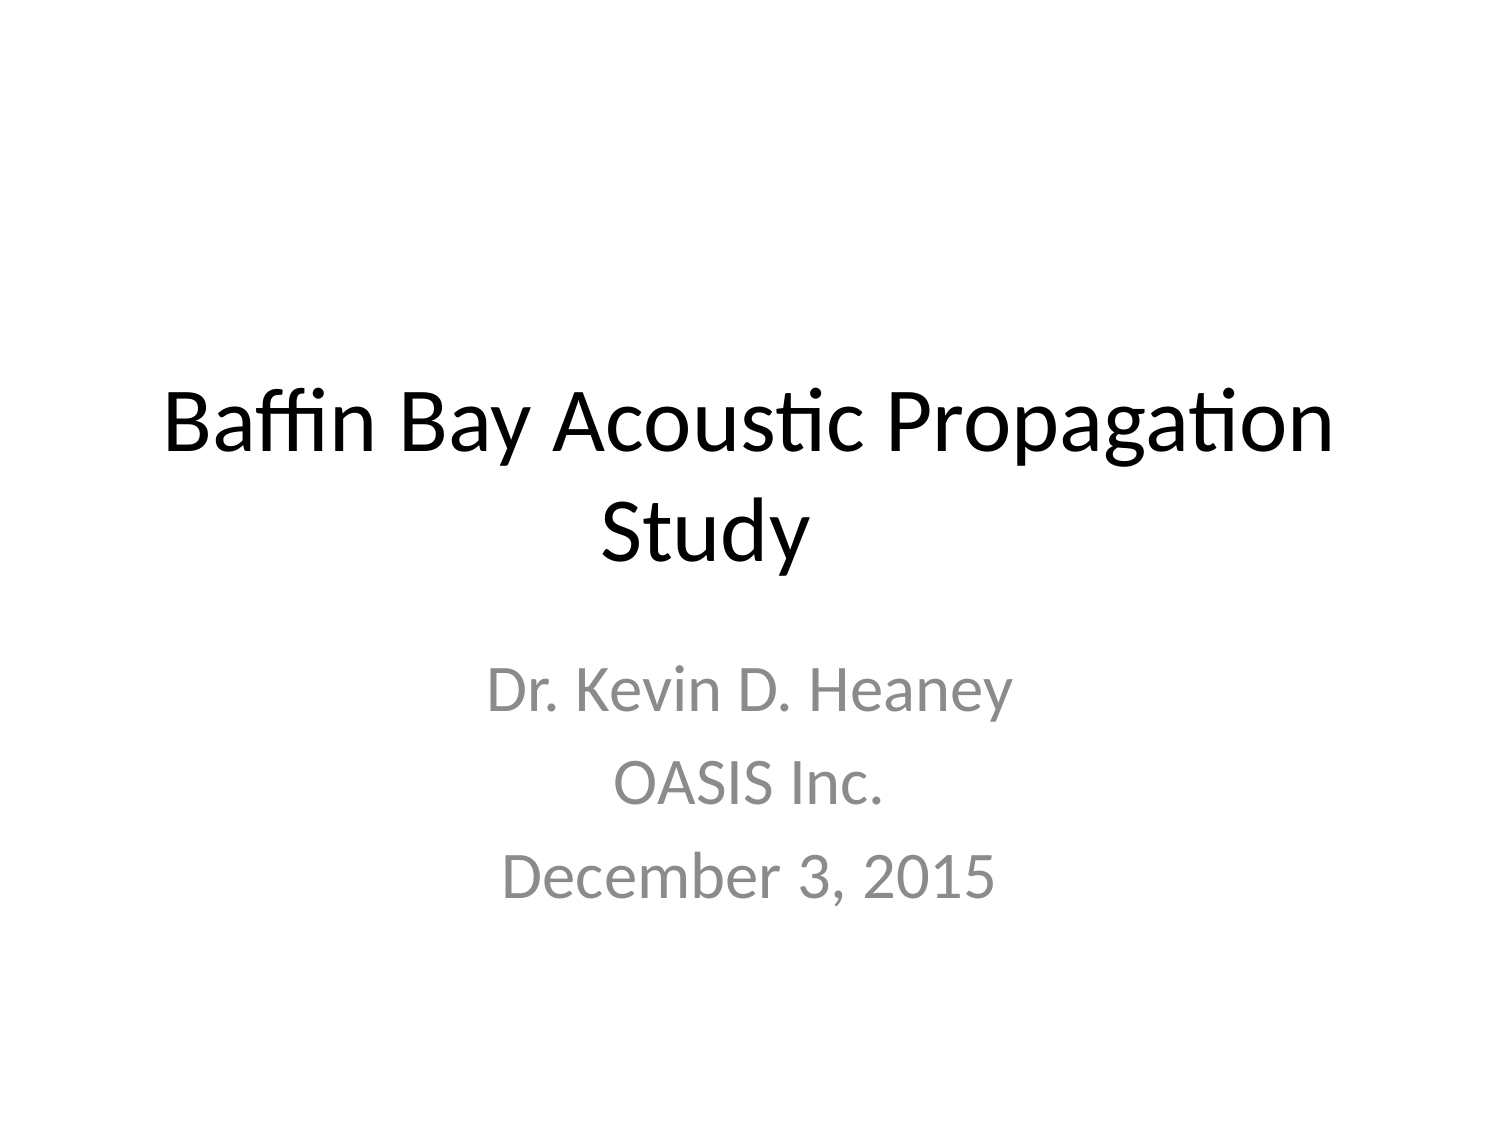

# Baffin Bay Acoustic Propagation Study
Dr. Kevin D. Heaney
OASIS Inc.
December 3, 2015